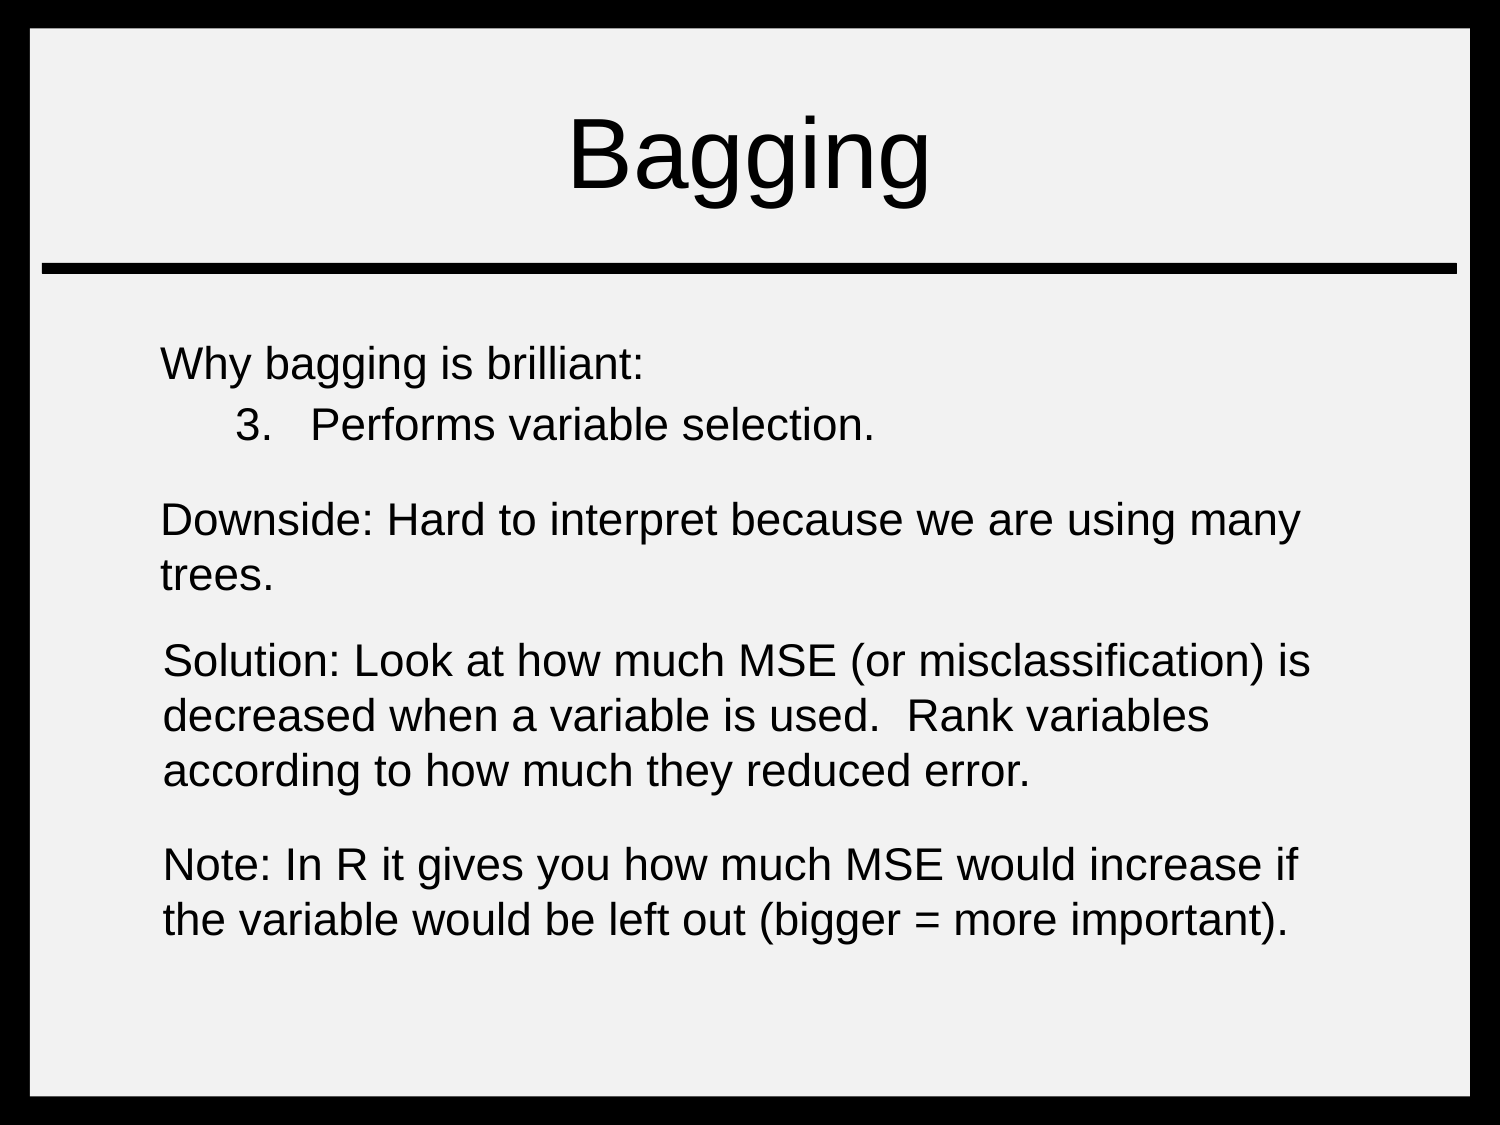

# Bagging
Why bagging is brilliant:
Performs variable selection.
Downside: Hard to interpret because we are using many trees.
Solution: Look at how much MSE (or misclassification) is decreased when a variable is used.  Rank variables according to how much they reduced error.
Note: In R it gives you how much MSE would increase if the variable would be left out (bigger = more important).